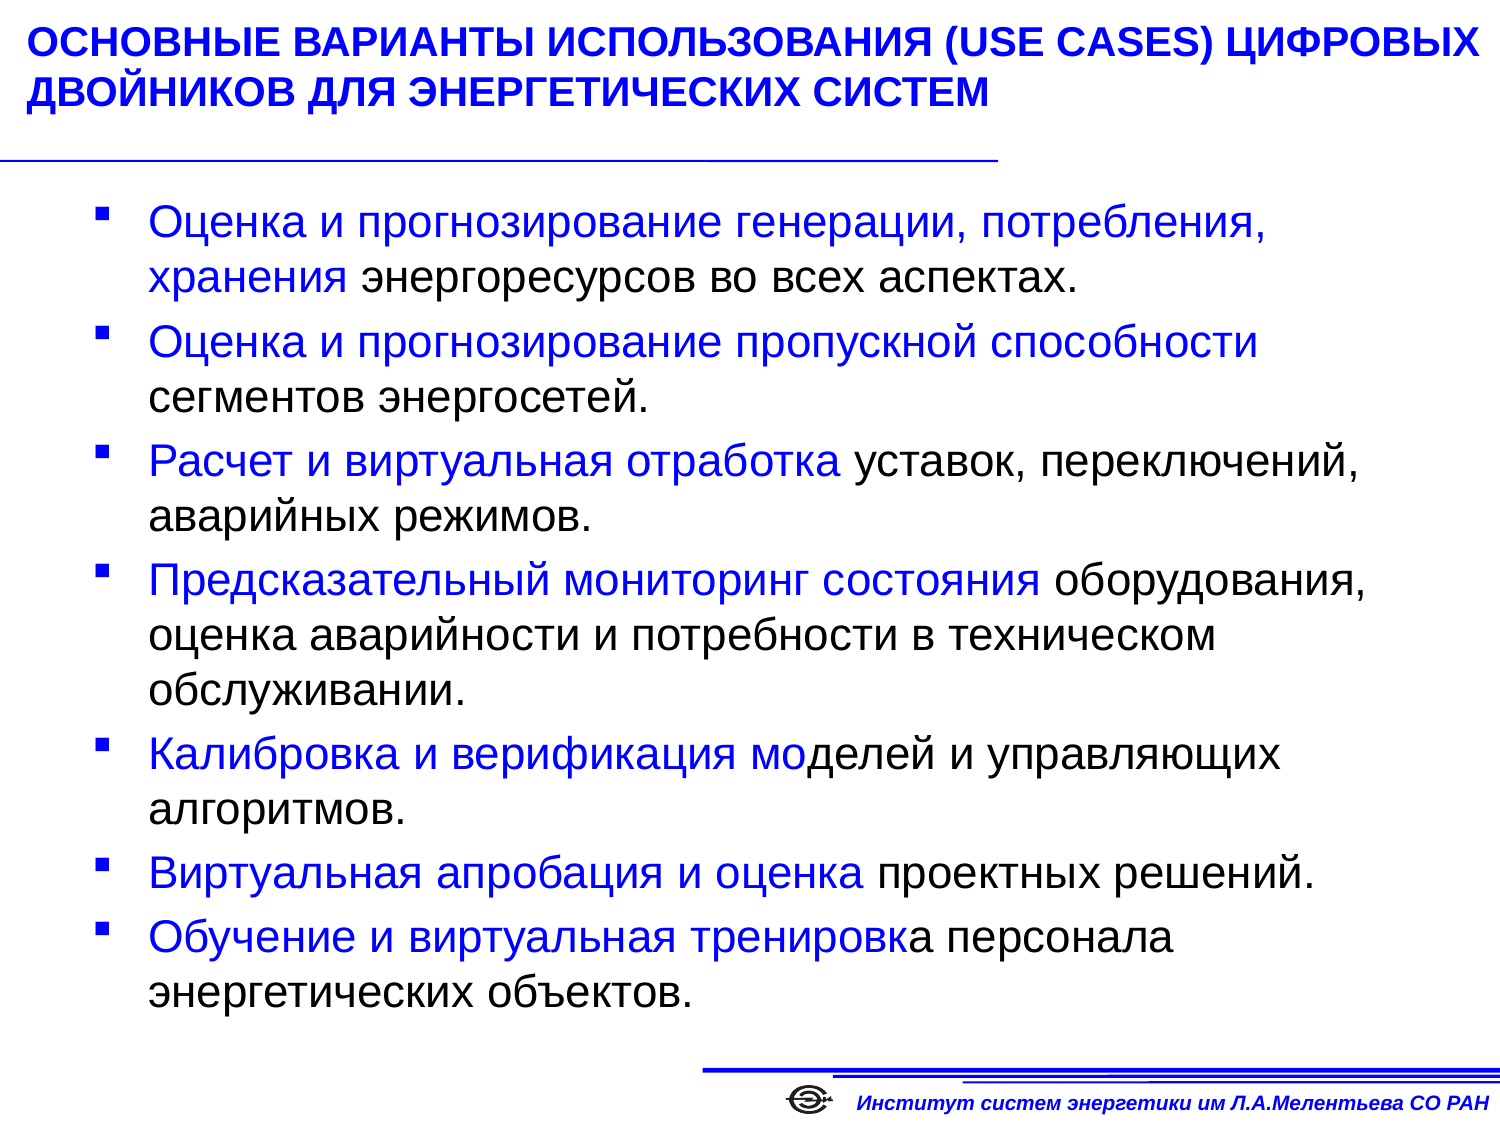

# ОСНОВНЫЕ ВАРИАНТЫ ИСПОЛЬЗОВАНИЯ (USE CASES) ЦИФРОВЫХ ДВОЙНИКОВ ДЛЯ ЭНЕРГЕТИЧЕСКИХ СИСТЕМ
Оценка и прогнозирование генерации, потребления, хранения энергоресурсов во всех аспектах.
Оценка и прогнозирование пропускной способности сегментов энергосетей.
Расчет и виртуальная отработка уставок, переключений, аварийных режимов.
Предсказательный мониторинг состояния оборудования, оценка аварийности и потребности в техническом обслуживании.
Калибровка и верификация моделей и управляющих алгоритмов.
Виртуальная апробация и оценка проектных решений.
Обучение и виртуальная тренировка персонала энергетических объектов.